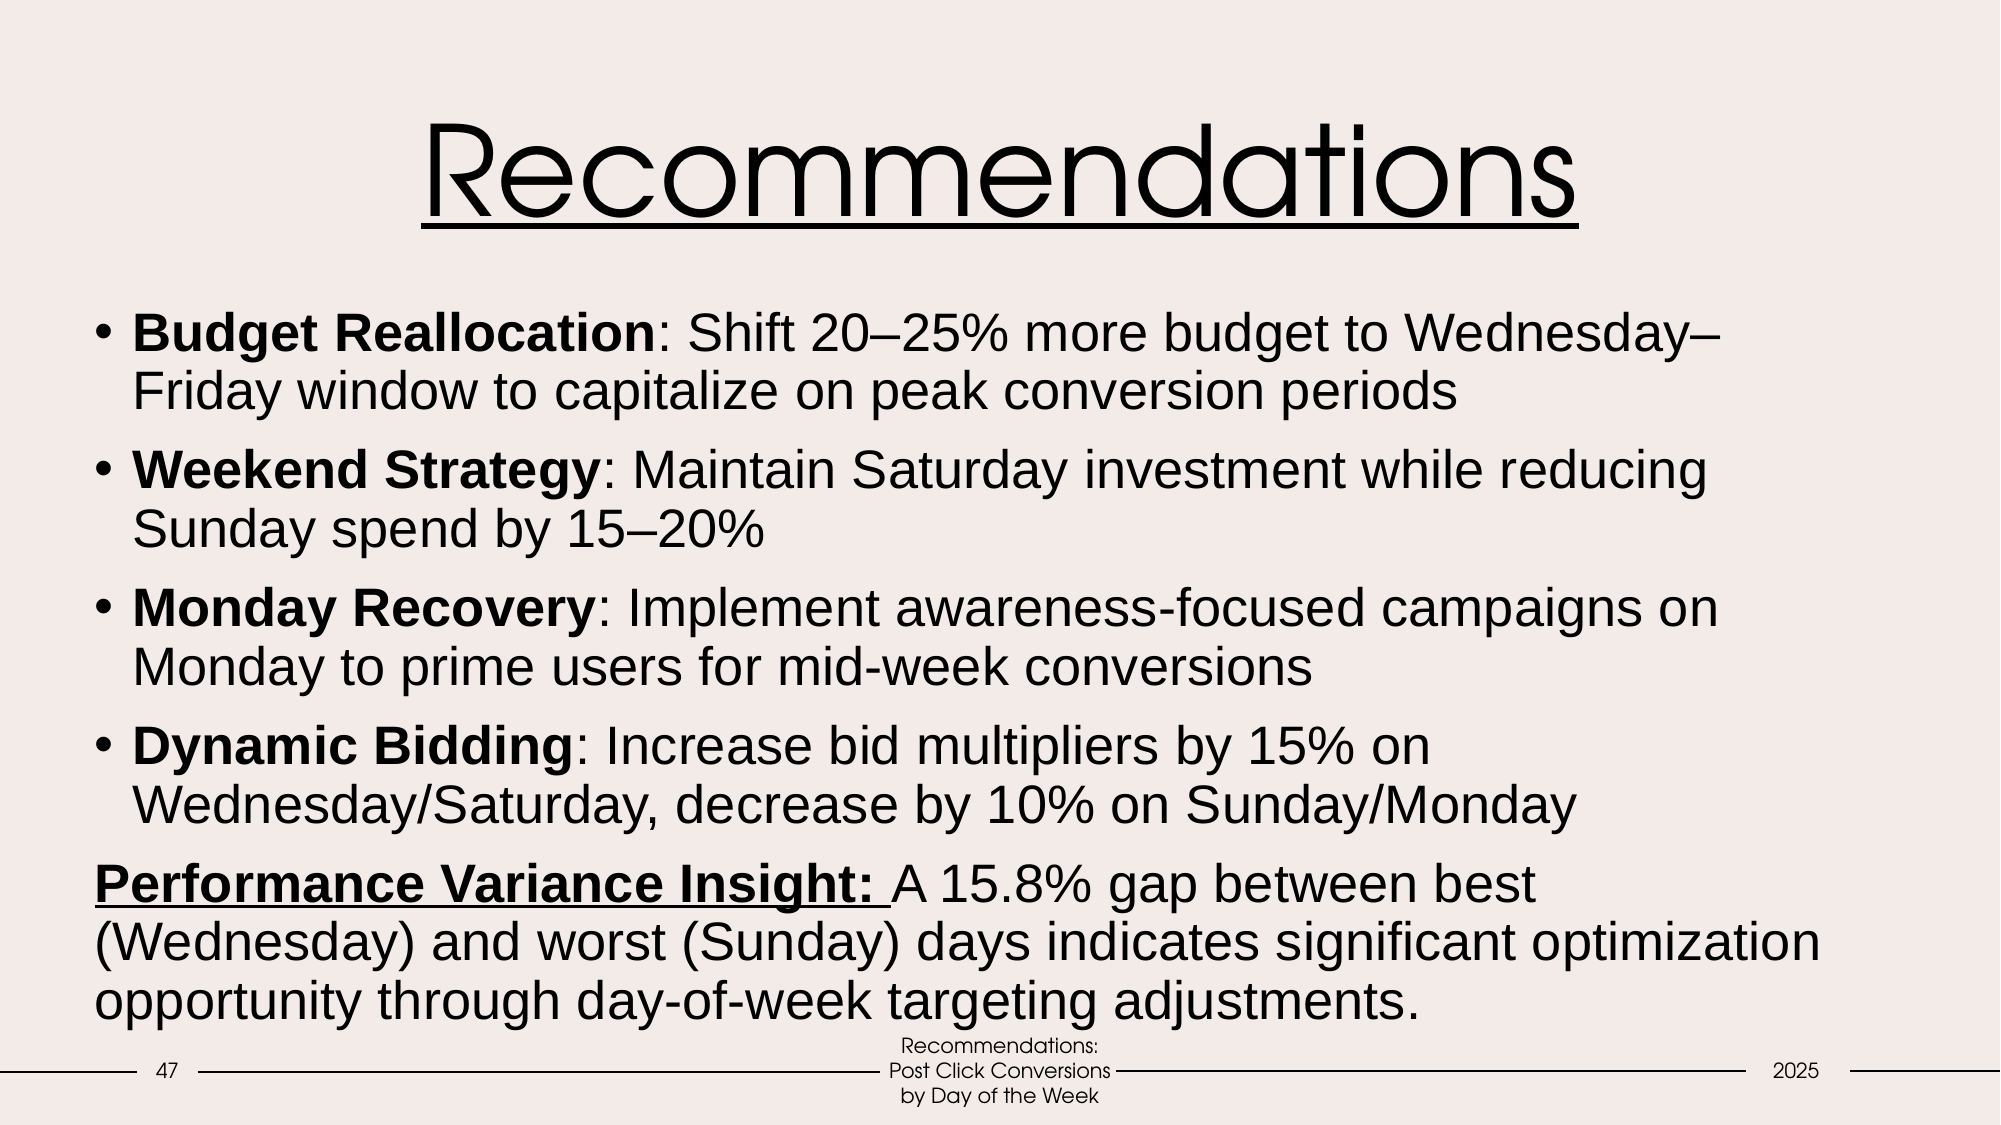

# Recommendations
Budget Reallocation: Shift 20–25% more budget to Wednesday–Friday window to capitalize on peak conversion periods
Weekend Strategy: Maintain Saturday investment while reducing Sunday spend by 15–20%
Monday Recovery: Implement awareness-focused campaigns on Monday to prime users for mid-week conversions
Dynamic Bidding: Increase bid multipliers by 15% on Wednesday/Saturday, decrease by 10% on Sunday/Monday
Performance Variance Insight: A 15.8% gap between best (Wednesday) and worst (Sunday) days indicates significant optimization opportunity through day-of-week targeting adjustments.
47
Recommendations: Post Click Conversions by Day of the Week
2025